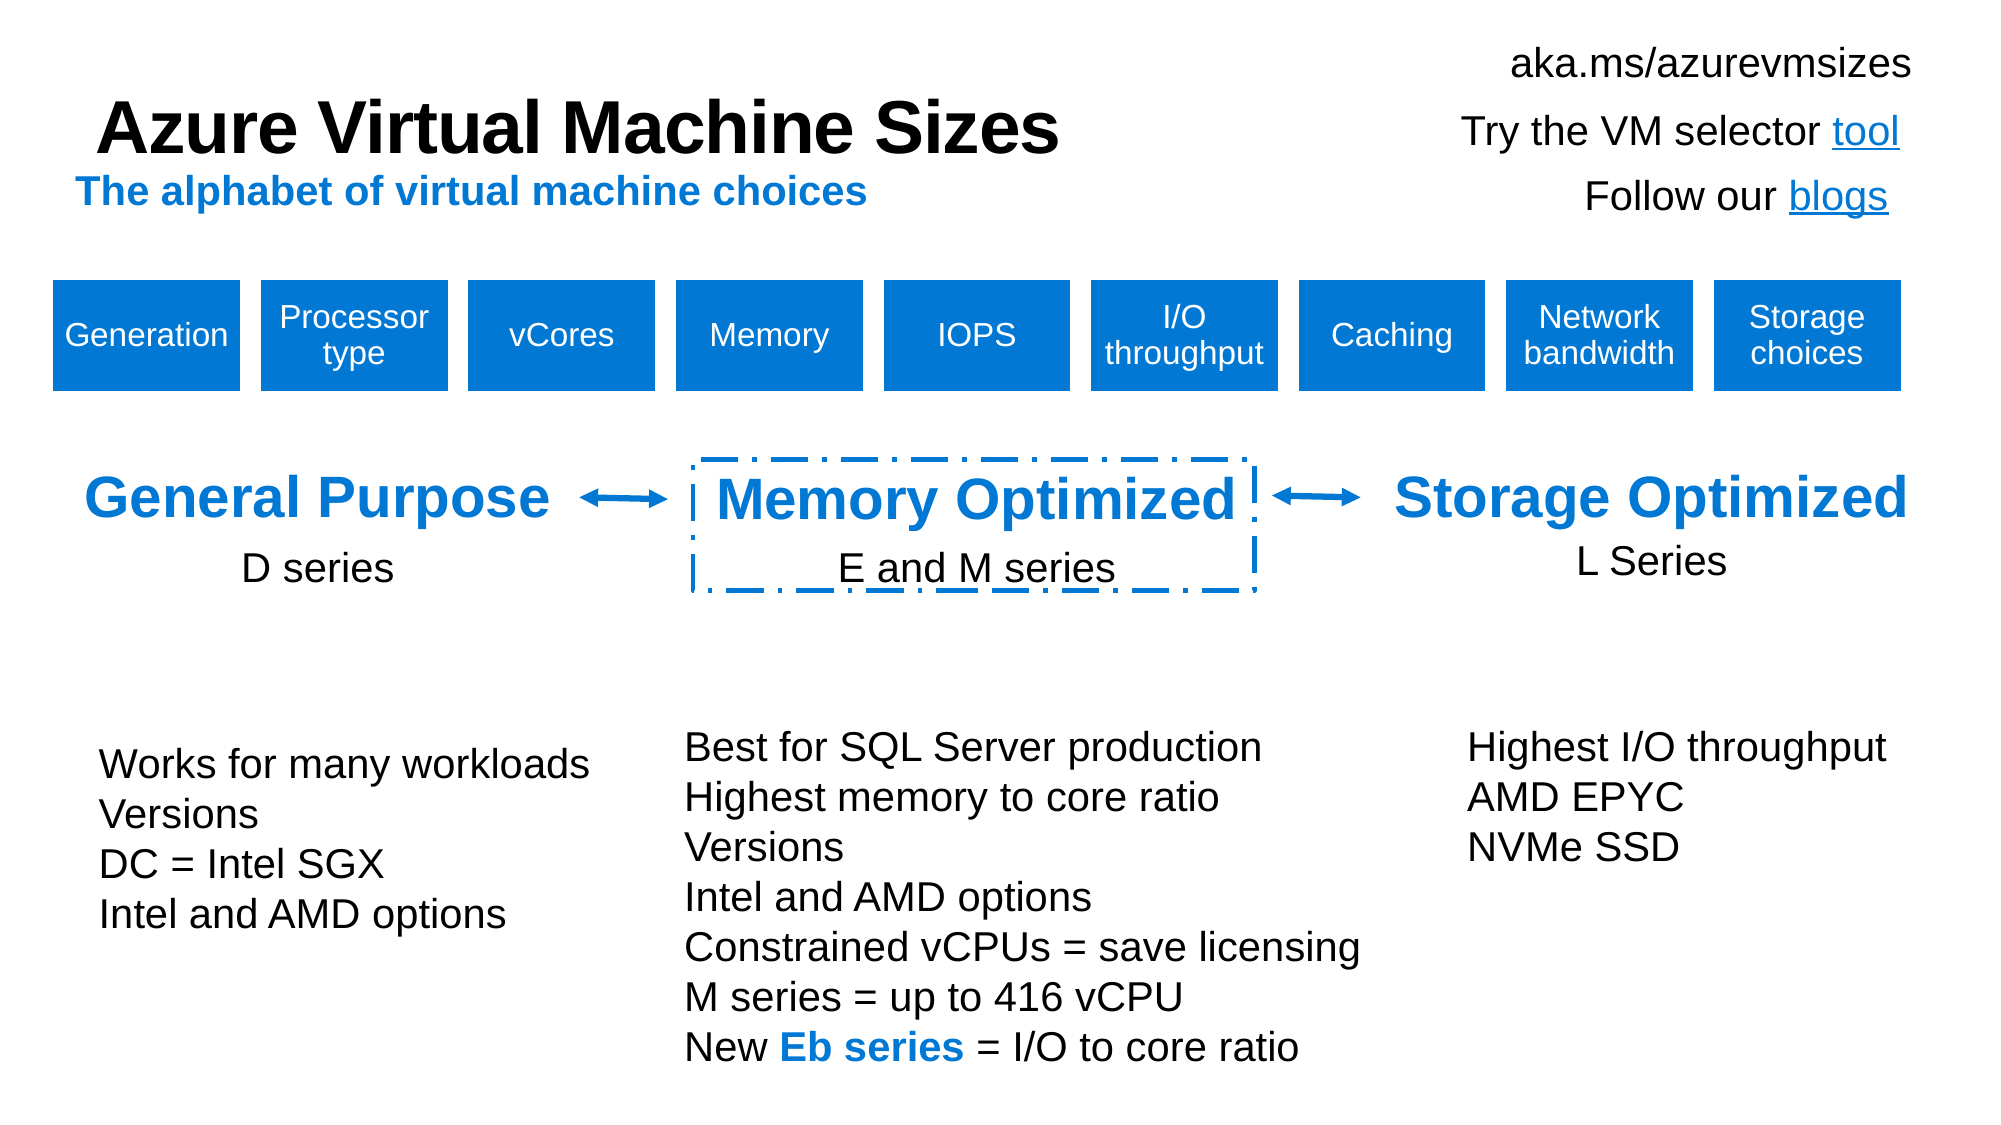

aka.ms/azurevmsizes
# Azure Virtual Machine Sizes
Try the VM selector tool
The alphabet of virtual machine choices
Follow our blogs
Generation
Processor type
vCores
Memory
IOPS
I/O throughput
Caching
Network bandwidth
Storage choices

Storage Optimized
General Purpose
Memory Optimized
L Series
D series
E and M series
Best for SQL Server production
Highest memory to core ratio
Versions
Intel and AMD options
Constrained vCPUs = save licensing
M series = up to 416 vCPU
New Eb series = I/O to core ratio
Highest I/O throughput
AMD EPYC
NVMe SSD
Works for many workloads
Versions
DC = Intel SGX
Intel and AMD options